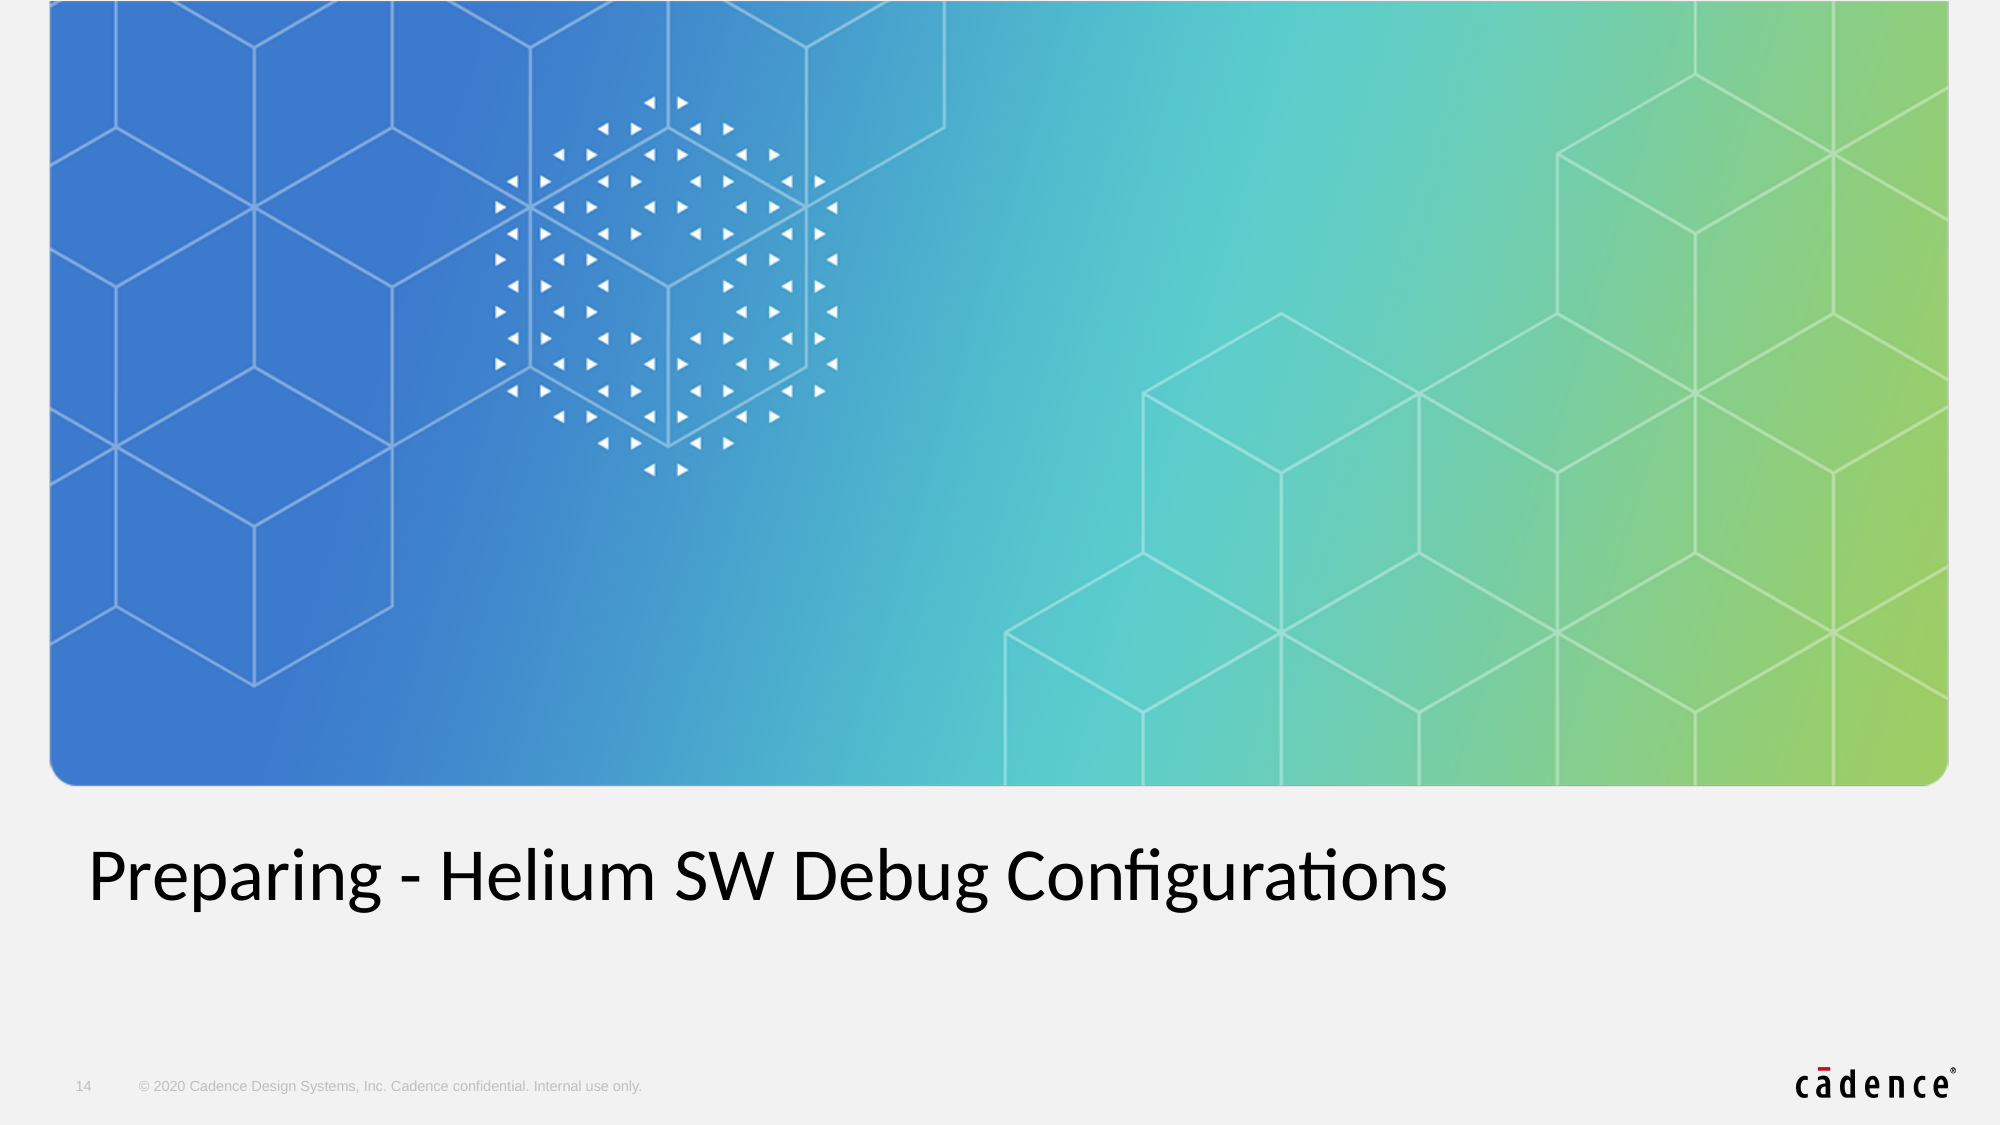

# Preparing - Helium SW Debug Configurations